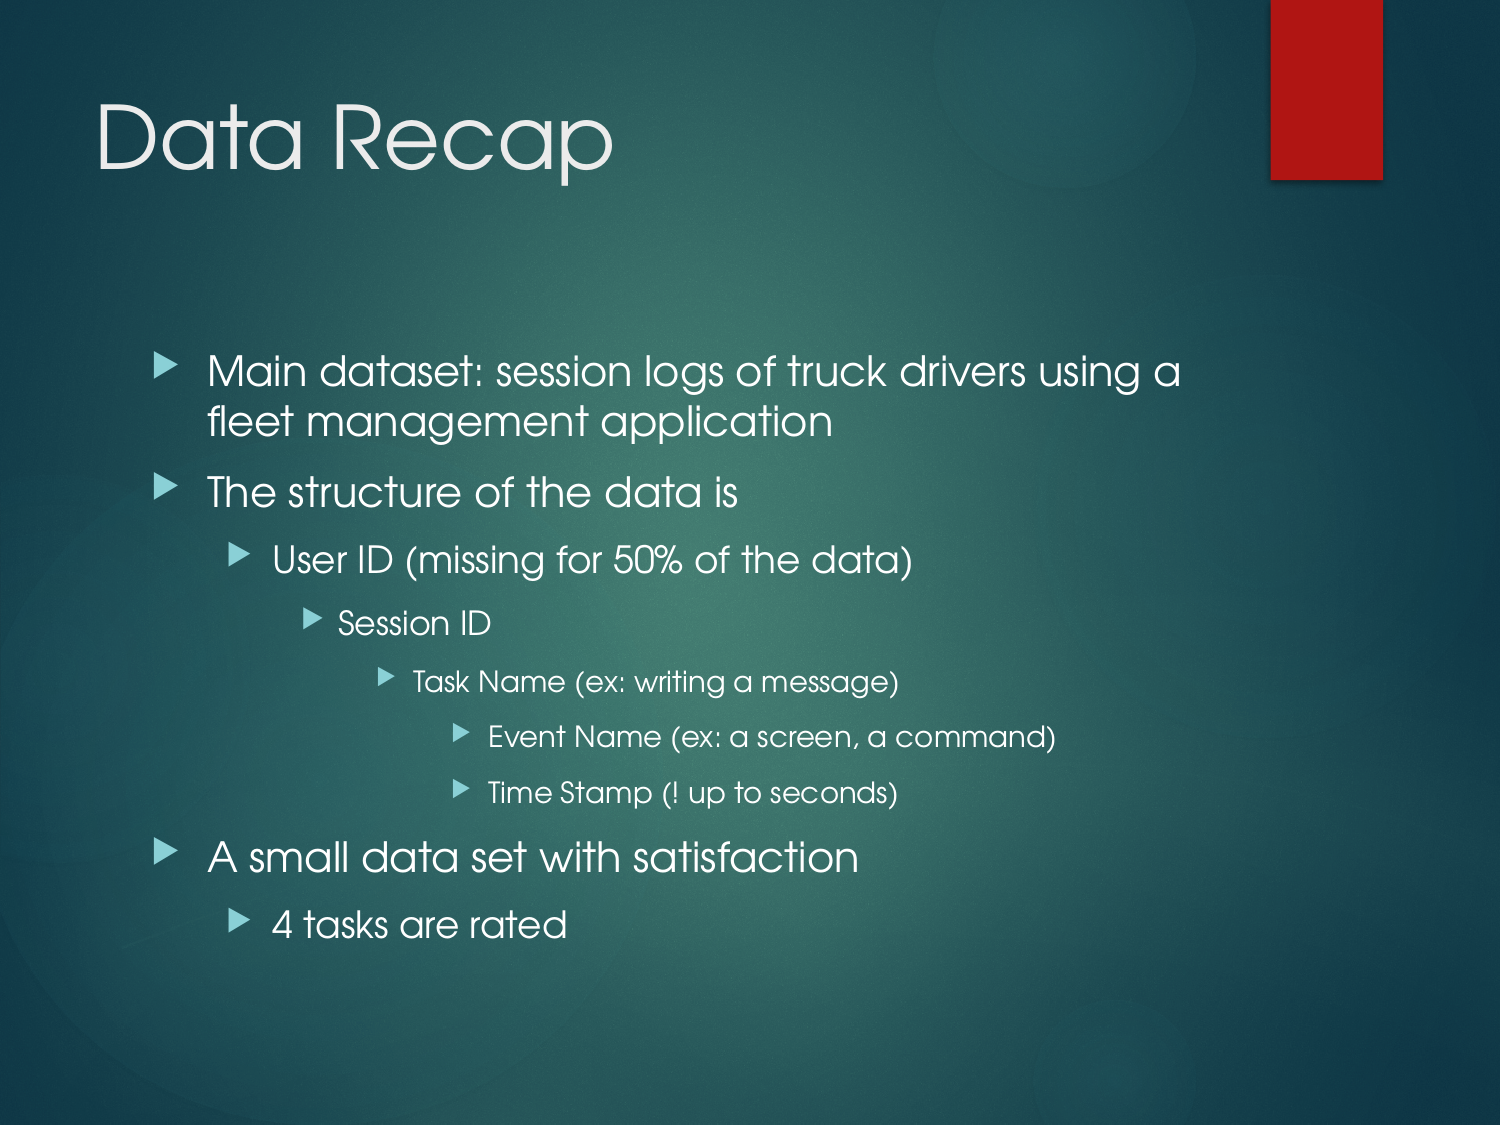

# Data Recap
Main dataset: session logs of truck drivers using a fleet management application
The structure of the data is
User ID (missing for 50% of the data)
Session ID
Task Name (ex: writing a message)
Event Name (ex: a screen, a command)
Time Stamp (! up to seconds)
A small data set with satisfaction
4 tasks are rated